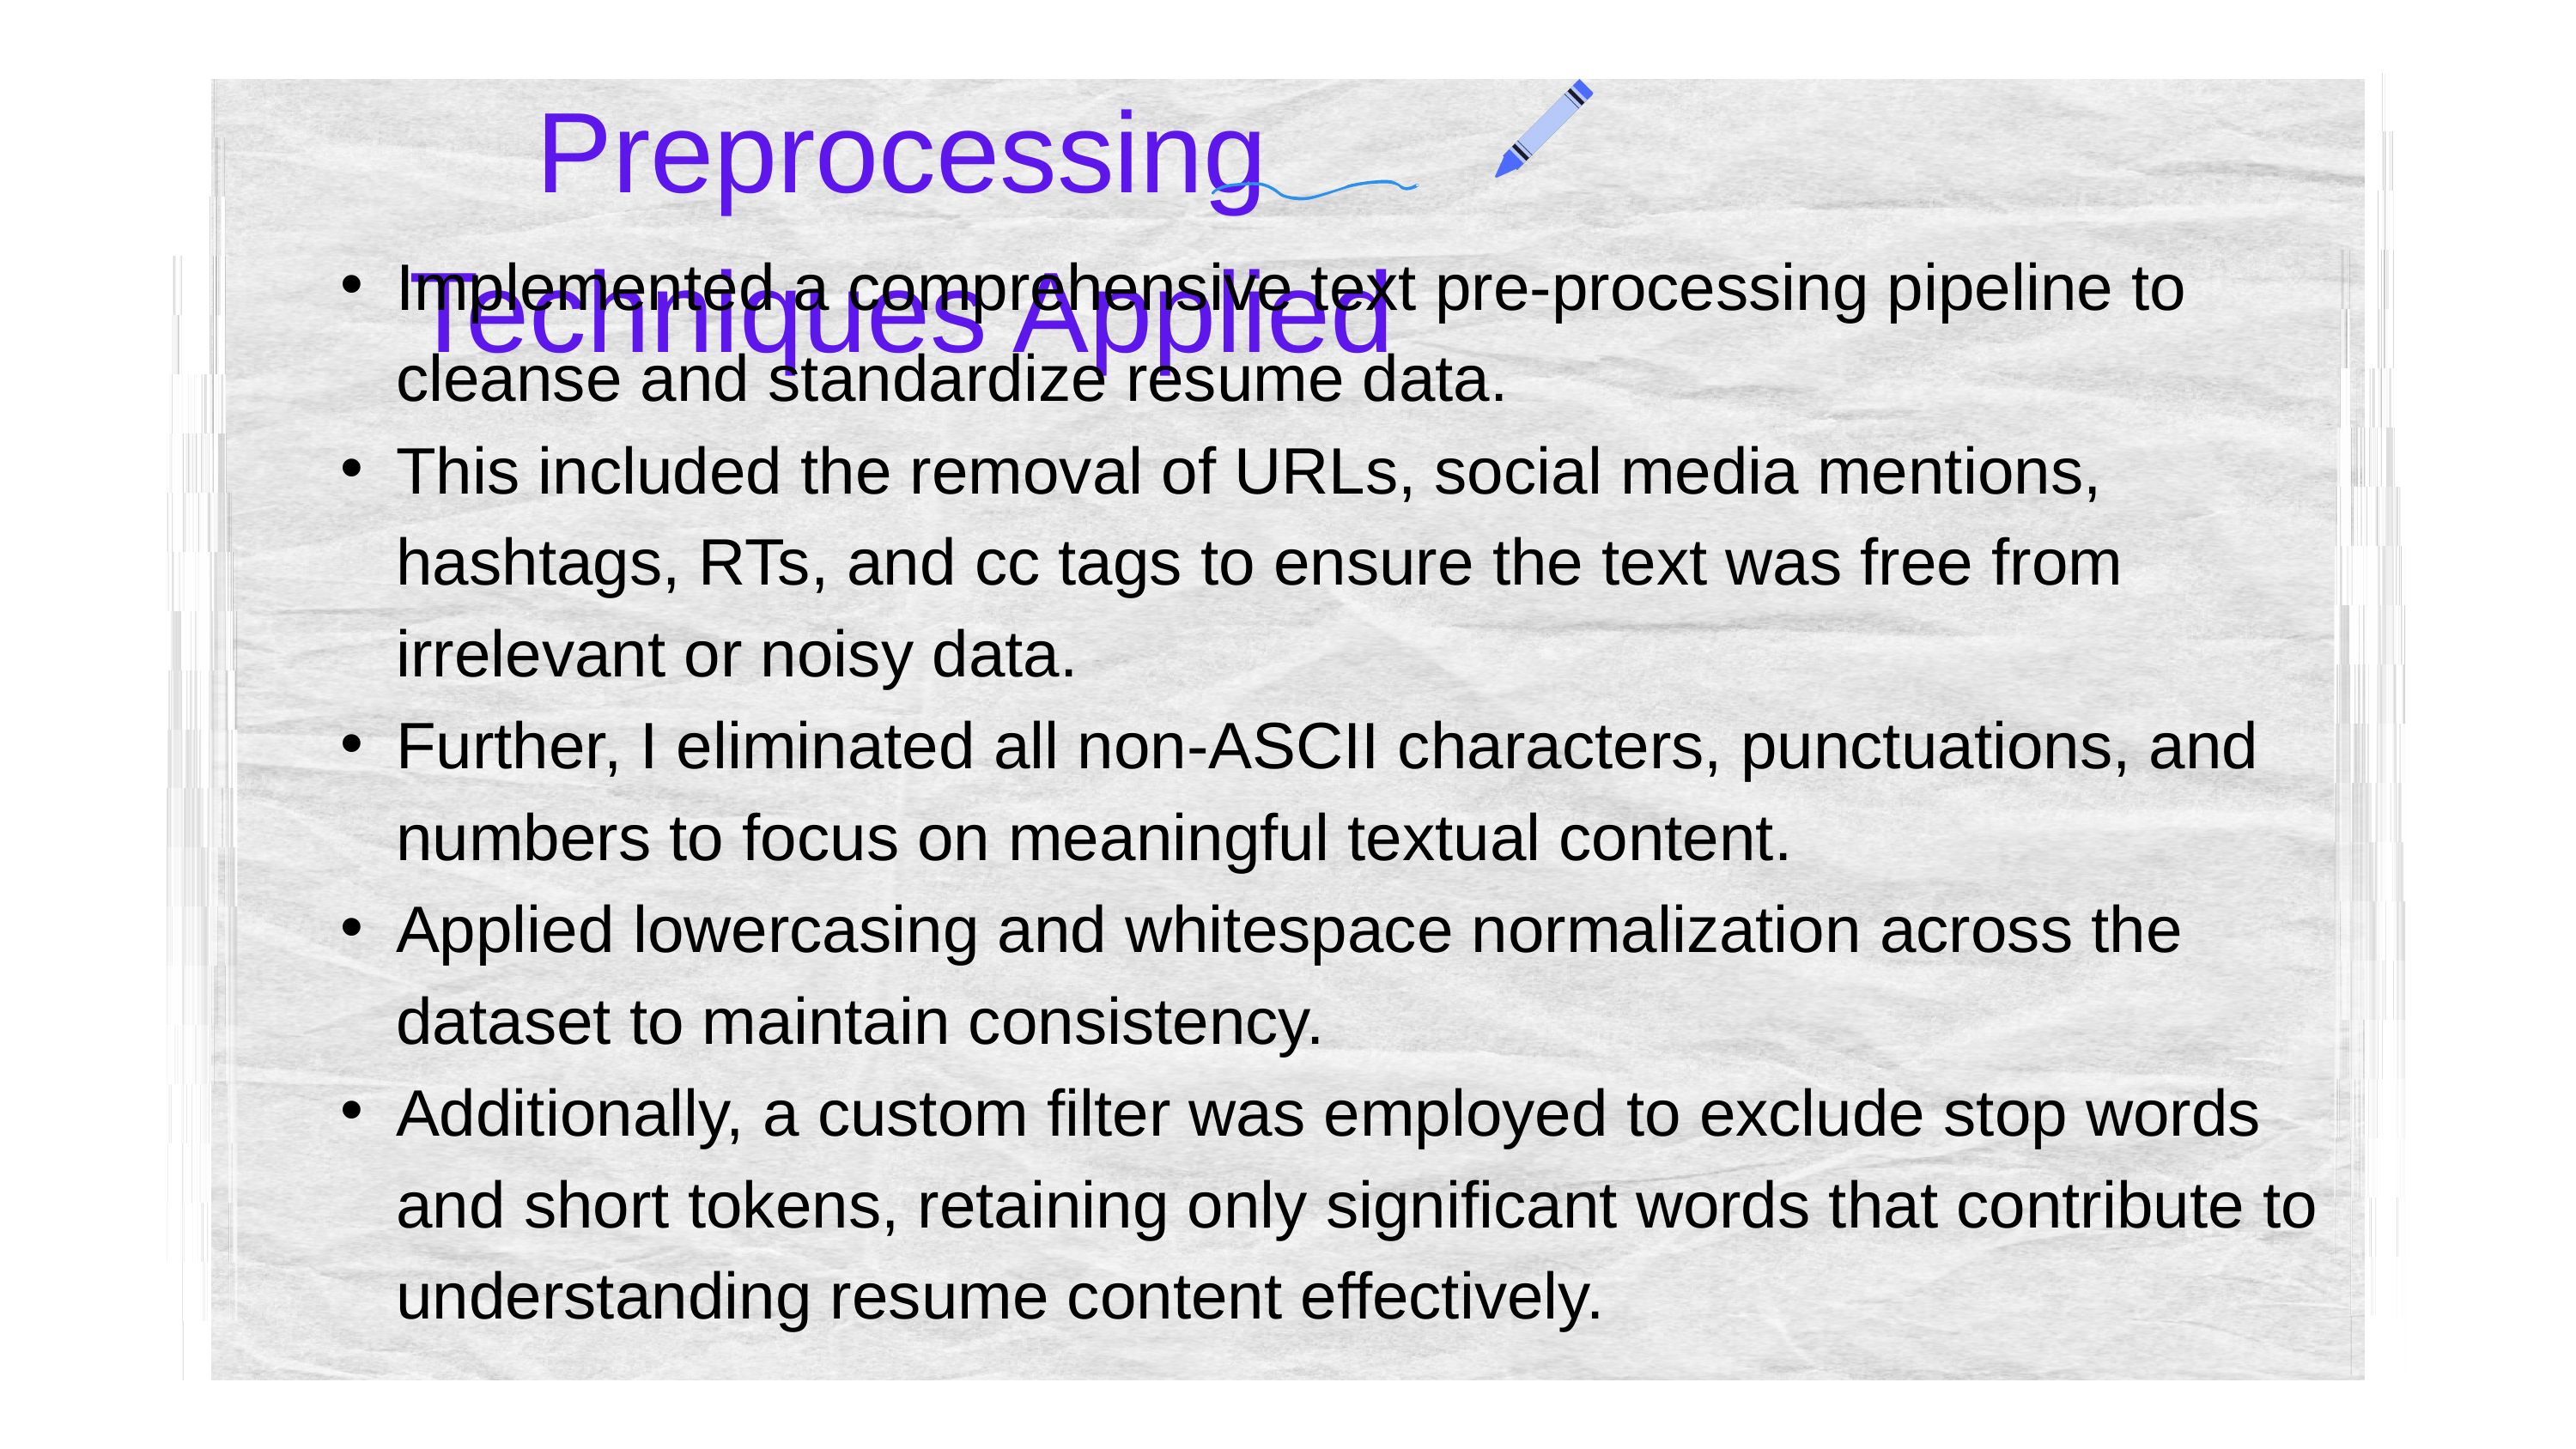

Preprocessing Techniques Applied

Implemented a comprehensive text pre-processing pipeline to cleanse and standardize resume data.
This included the removal of URLs, social media mentions, hashtags, RTs, and cc tags to ensure the text was free from irrelevant or noisy data.
Further, I eliminated all non-ASCII characters, punctuations, and numbers to focus on meaningful textual content.
Applied lowercasing and whitespace normalization across the dataset to maintain consistency.
Additionally, a custom filter was employed to exclude stop words and short tokens, retaining only significant words that contribute to understanding resume content effectively.